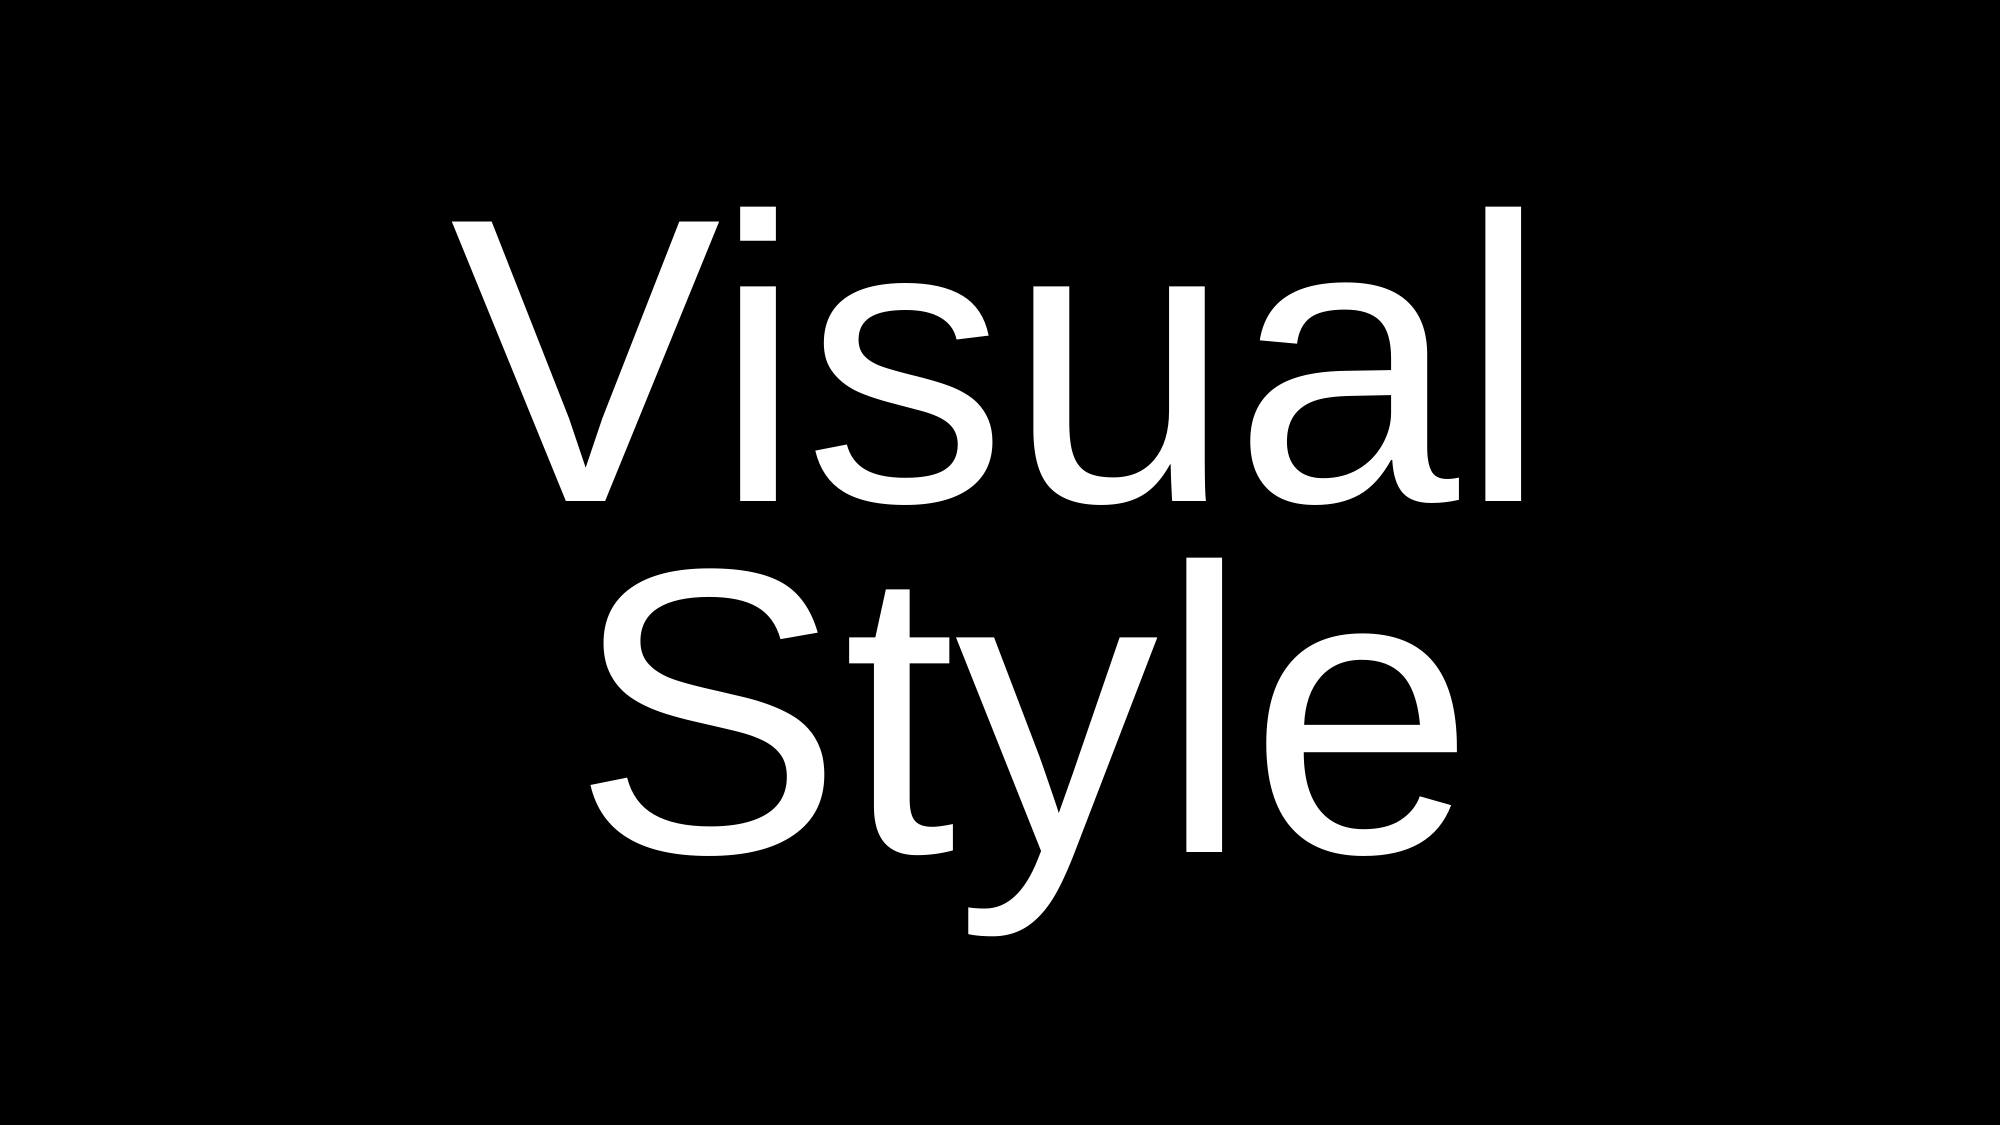

Visual
Style

Friendly atmosphere to foster a safe, engaging experience
Colorful, welcoming environments designed for kids
Talking animal characters with expressive animations
Vibrant, cartoon-inspired art style